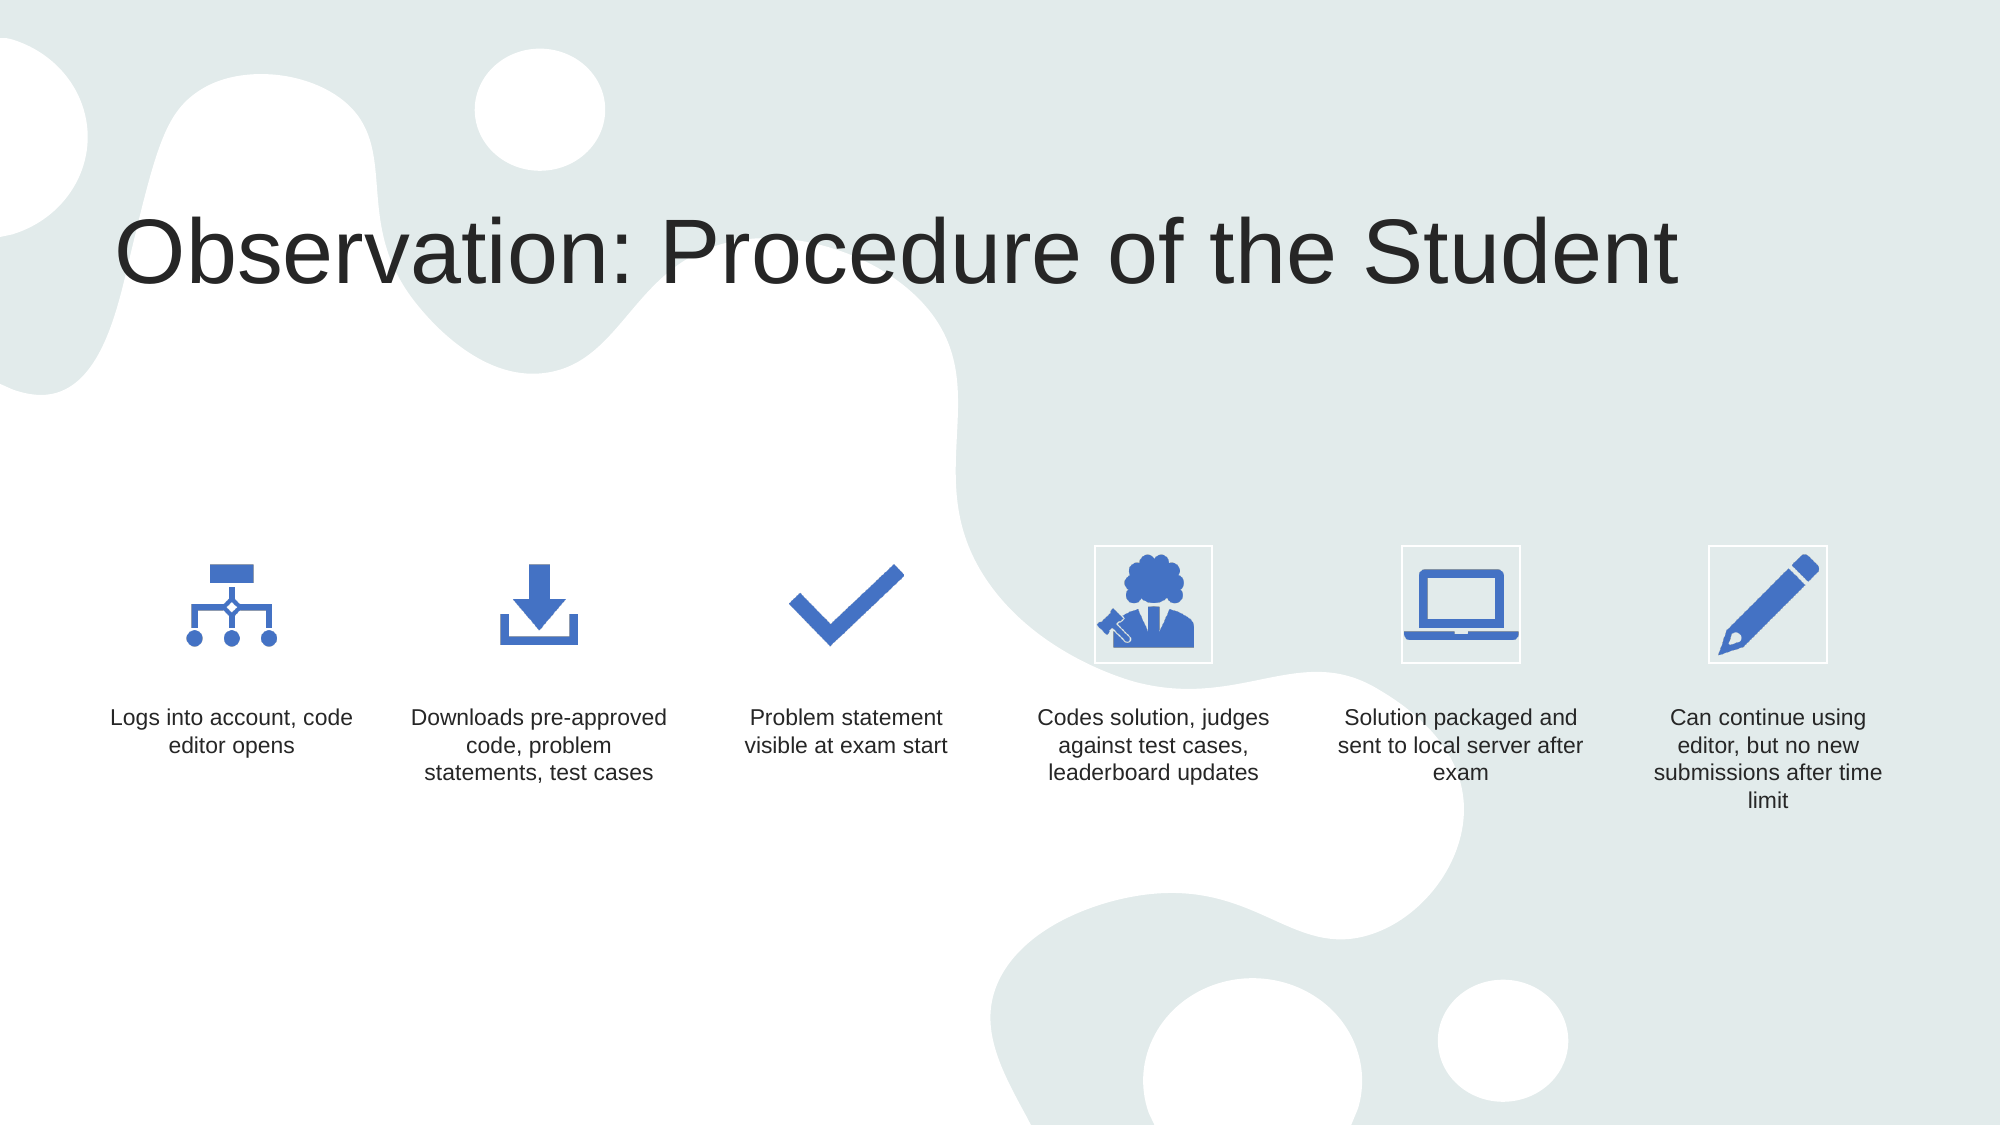

# Observation: Procedure of the Student
Logs into account, code editor opens
Downloads pre-approved code, problem statements, test cases
Problem statement visible at exam start
Codes solution, judges against test cases, leaderboard updates
Solution packaged and sent to local server after exam
Can continue using editor, but no new submissions after time limit